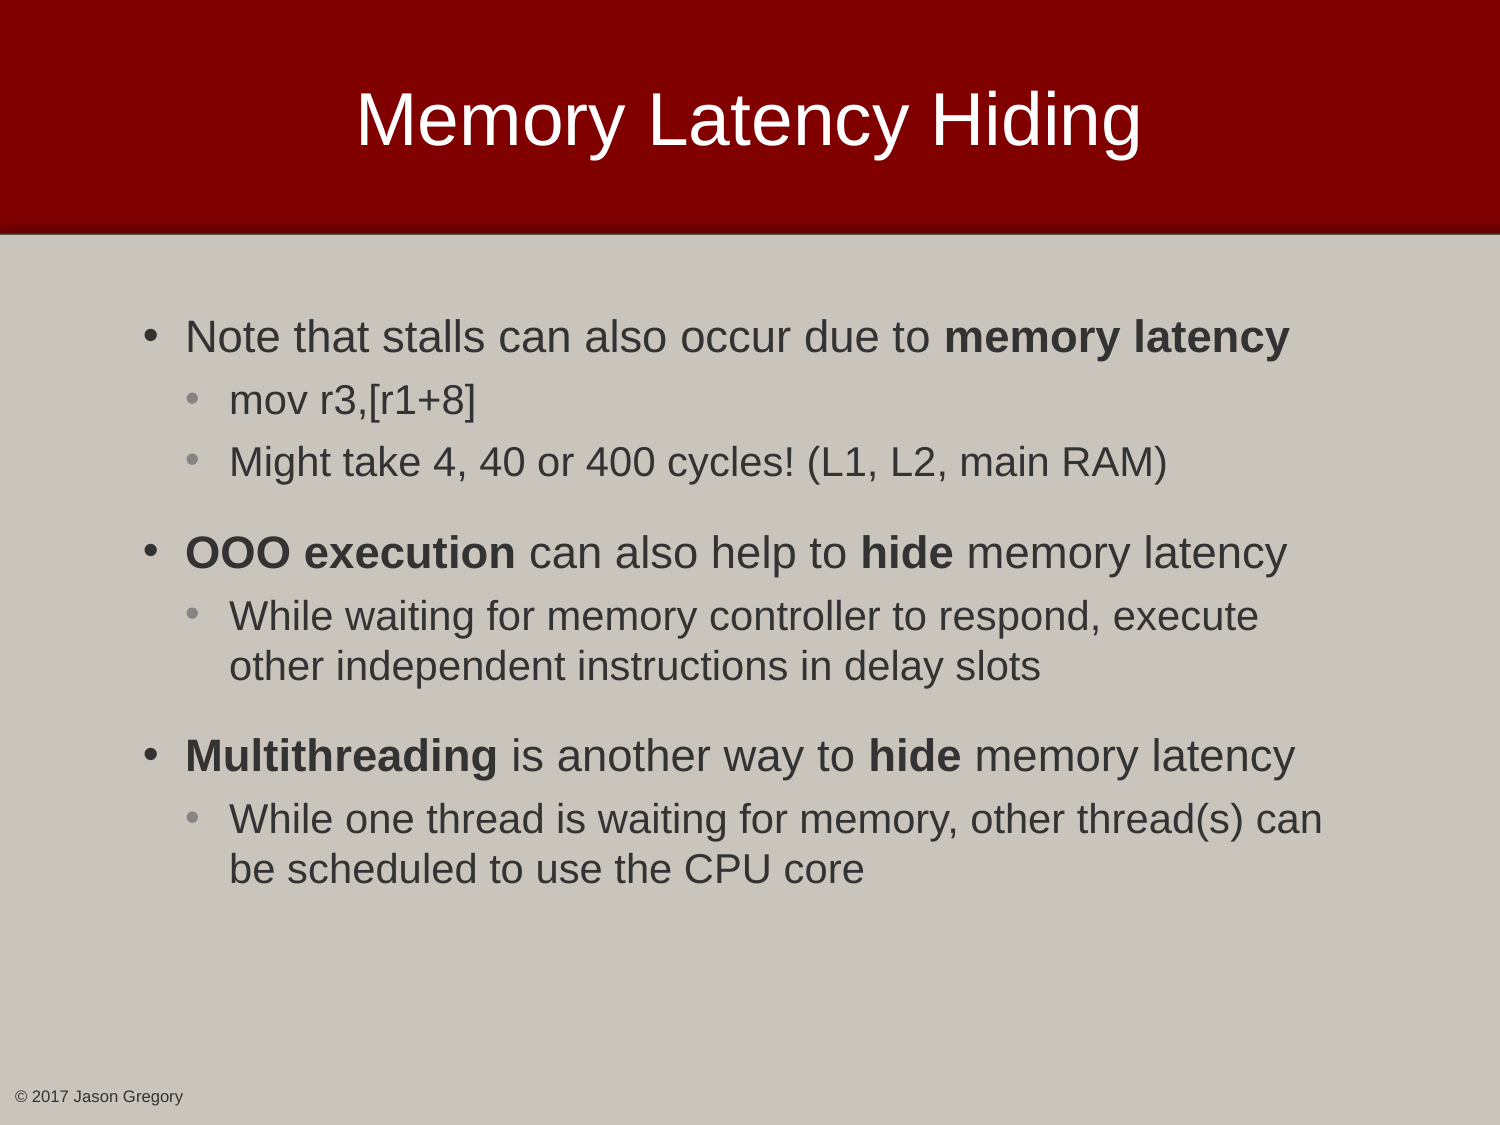

# Memory Latency Hiding
Note that stalls can also occur due to memory latency
mov r3,[r1+8]
Might take 4, 40 or 400 cycles! (L1, L2, main RAM)
OOO execution can also help to hide memory latency
While waiting for memory controller to respond, execute other independent instructions in delay slots
Multithreading is another way to hide memory latency
While one thread is waiting for memory, other thread(s) can be scheduled to use the CPU core

© 2017 Jason Gregory